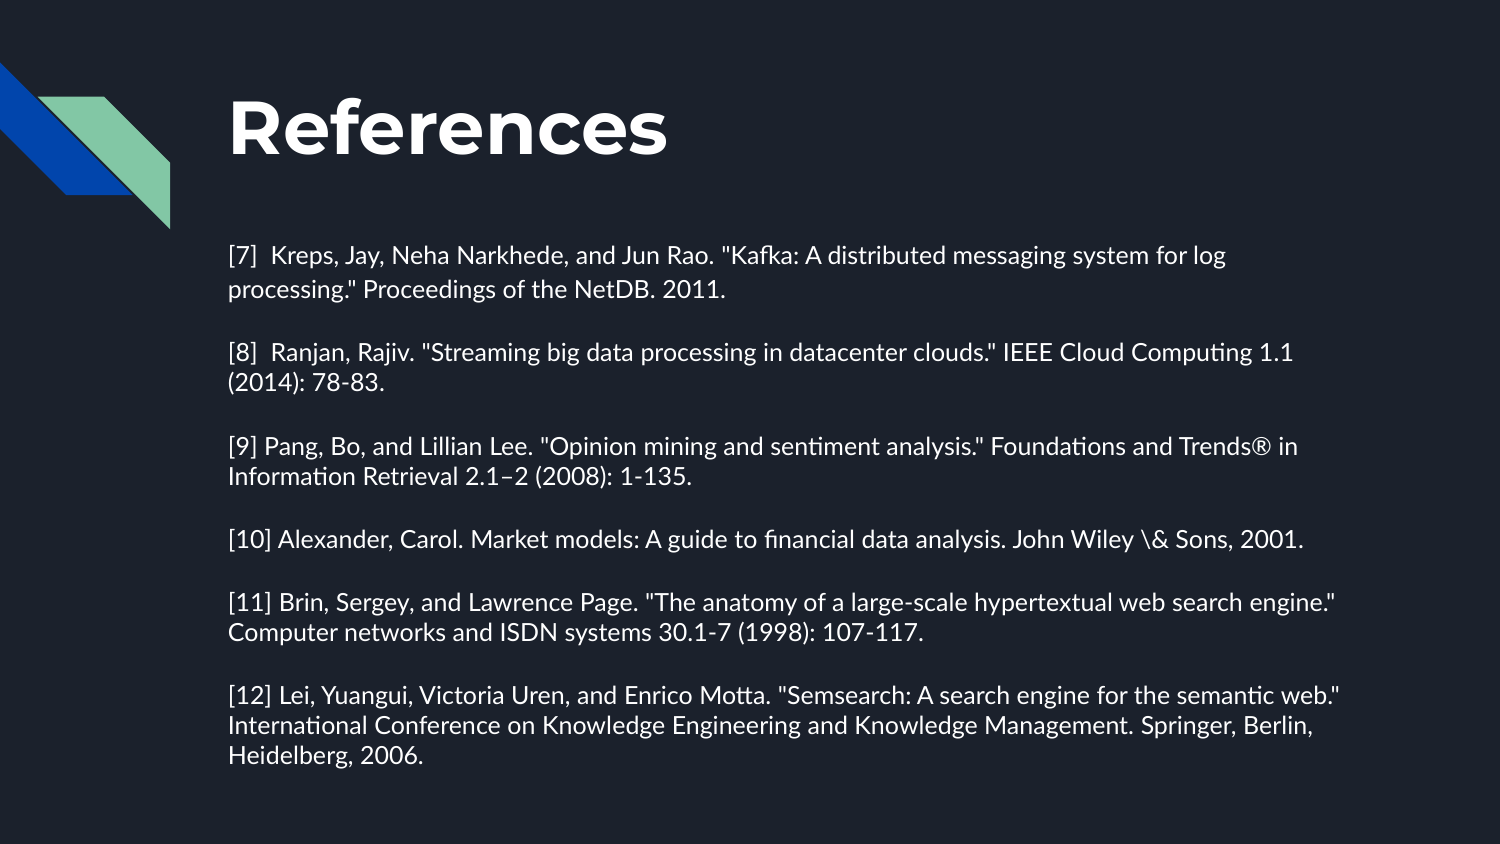

# References
[7]  Kreps, Jay, Neha Narkhede, and Jun Rao. "Kafka: A distributed messaging system for log processing." Proceedings of the NetDB. 2011.
[8]  Ranjan, Rajiv. "Streaming big data processing in datacenter clouds." IEEE Cloud Computing 1.1 (2014): 78-83.
[9] Pang, Bo, and Lillian Lee. "Opinion mining and sentiment analysis." Foundations and Trends® in Information Retrieval 2.1–2 (2008): 1-135.
[10] Alexander, Carol. Market models: A guide to financial data analysis. John Wiley \& Sons, 2001.
[11] Brin, Sergey, and Lawrence Page. "The anatomy of a large-scale hypertextual web search engine." Computer networks and ISDN systems 30.1-7 (1998): 107-117.
[12] Lei, Yuangui, Victoria Uren, and Enrico Motta. "Semsearch: A search engine for the semantic web." International Conference on Knowledge Engineering and Knowledge Management. Springer, Berlin, Heidelberg, 2006.